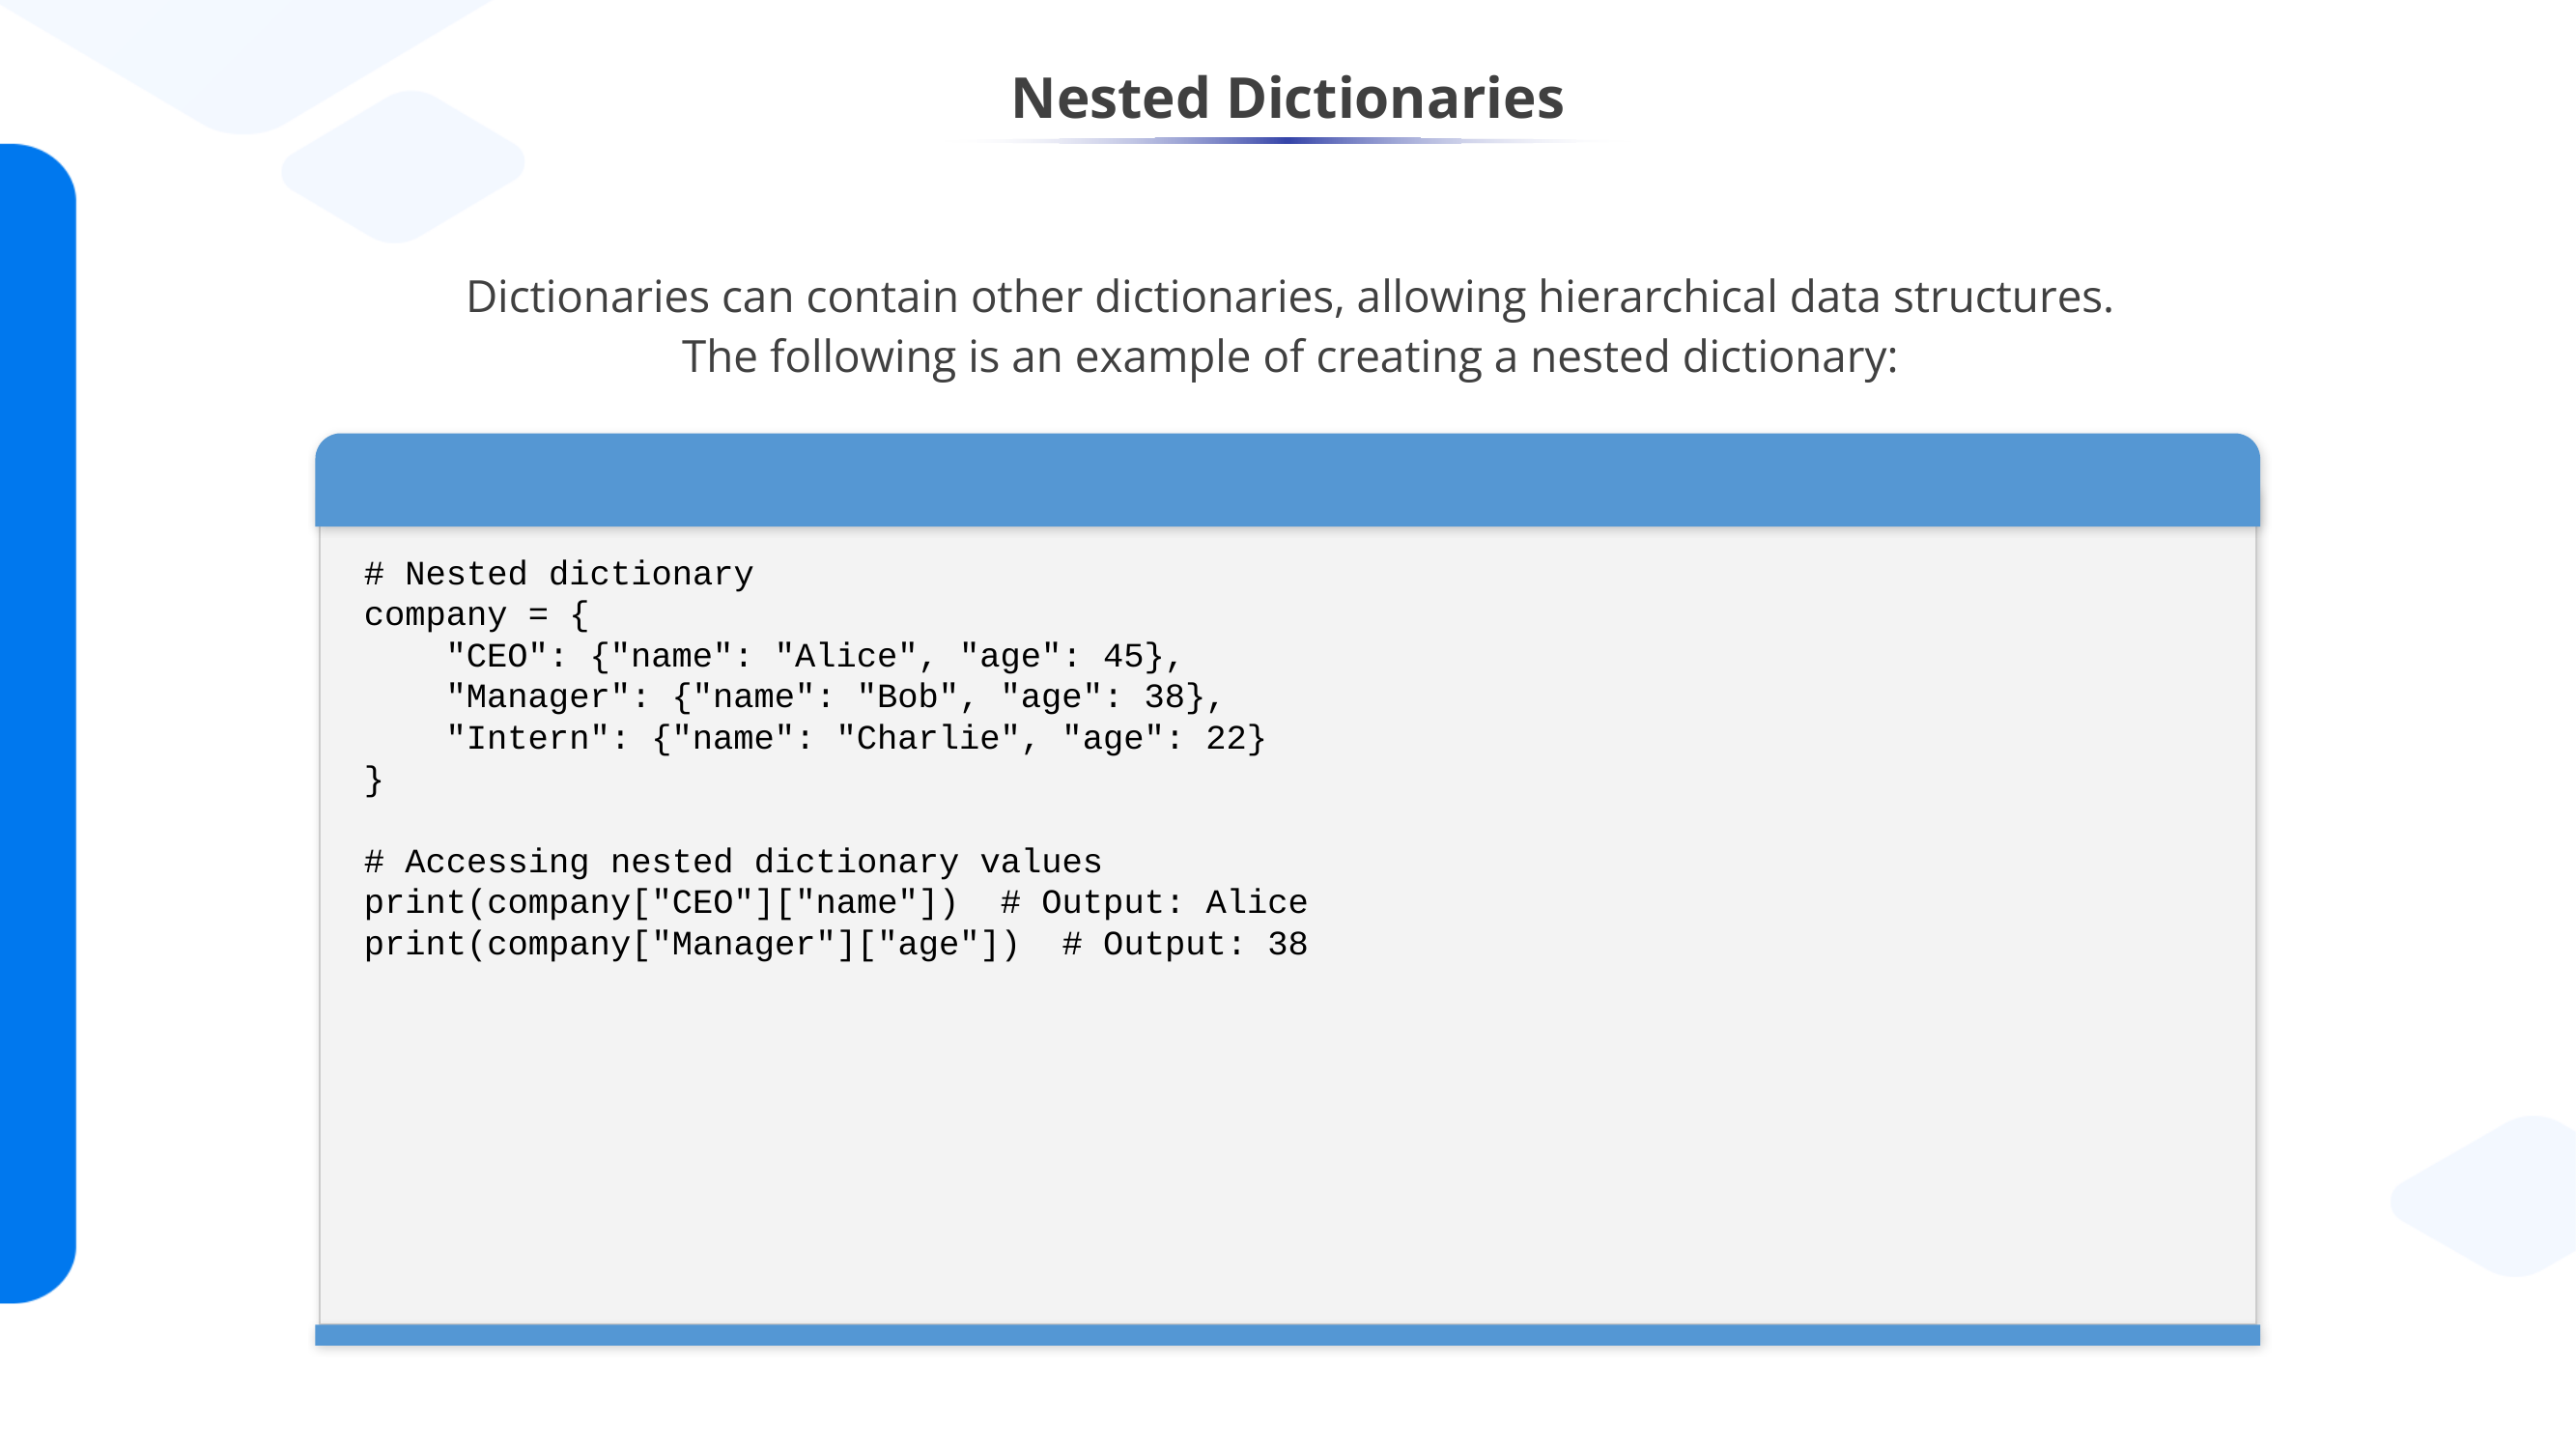

# Nested Dictionaries

Dictionaries can contain other dictionaries, allowing hierarchical data structures.
The following is an example of creating a nested dictionary:

# Nested dictionary
company = {
    "CEO": {"name": "Alice", "age": 45},
    "Manager": {"name": "Bob", "age": 38},
    "Intern": {"name": "Charlie", "age": 22}
}

# Accessing nested dictionary values
print(company["CEO"]["name"])  # Output: Alice
print(company["Manager"]["age"])  # Output: 38